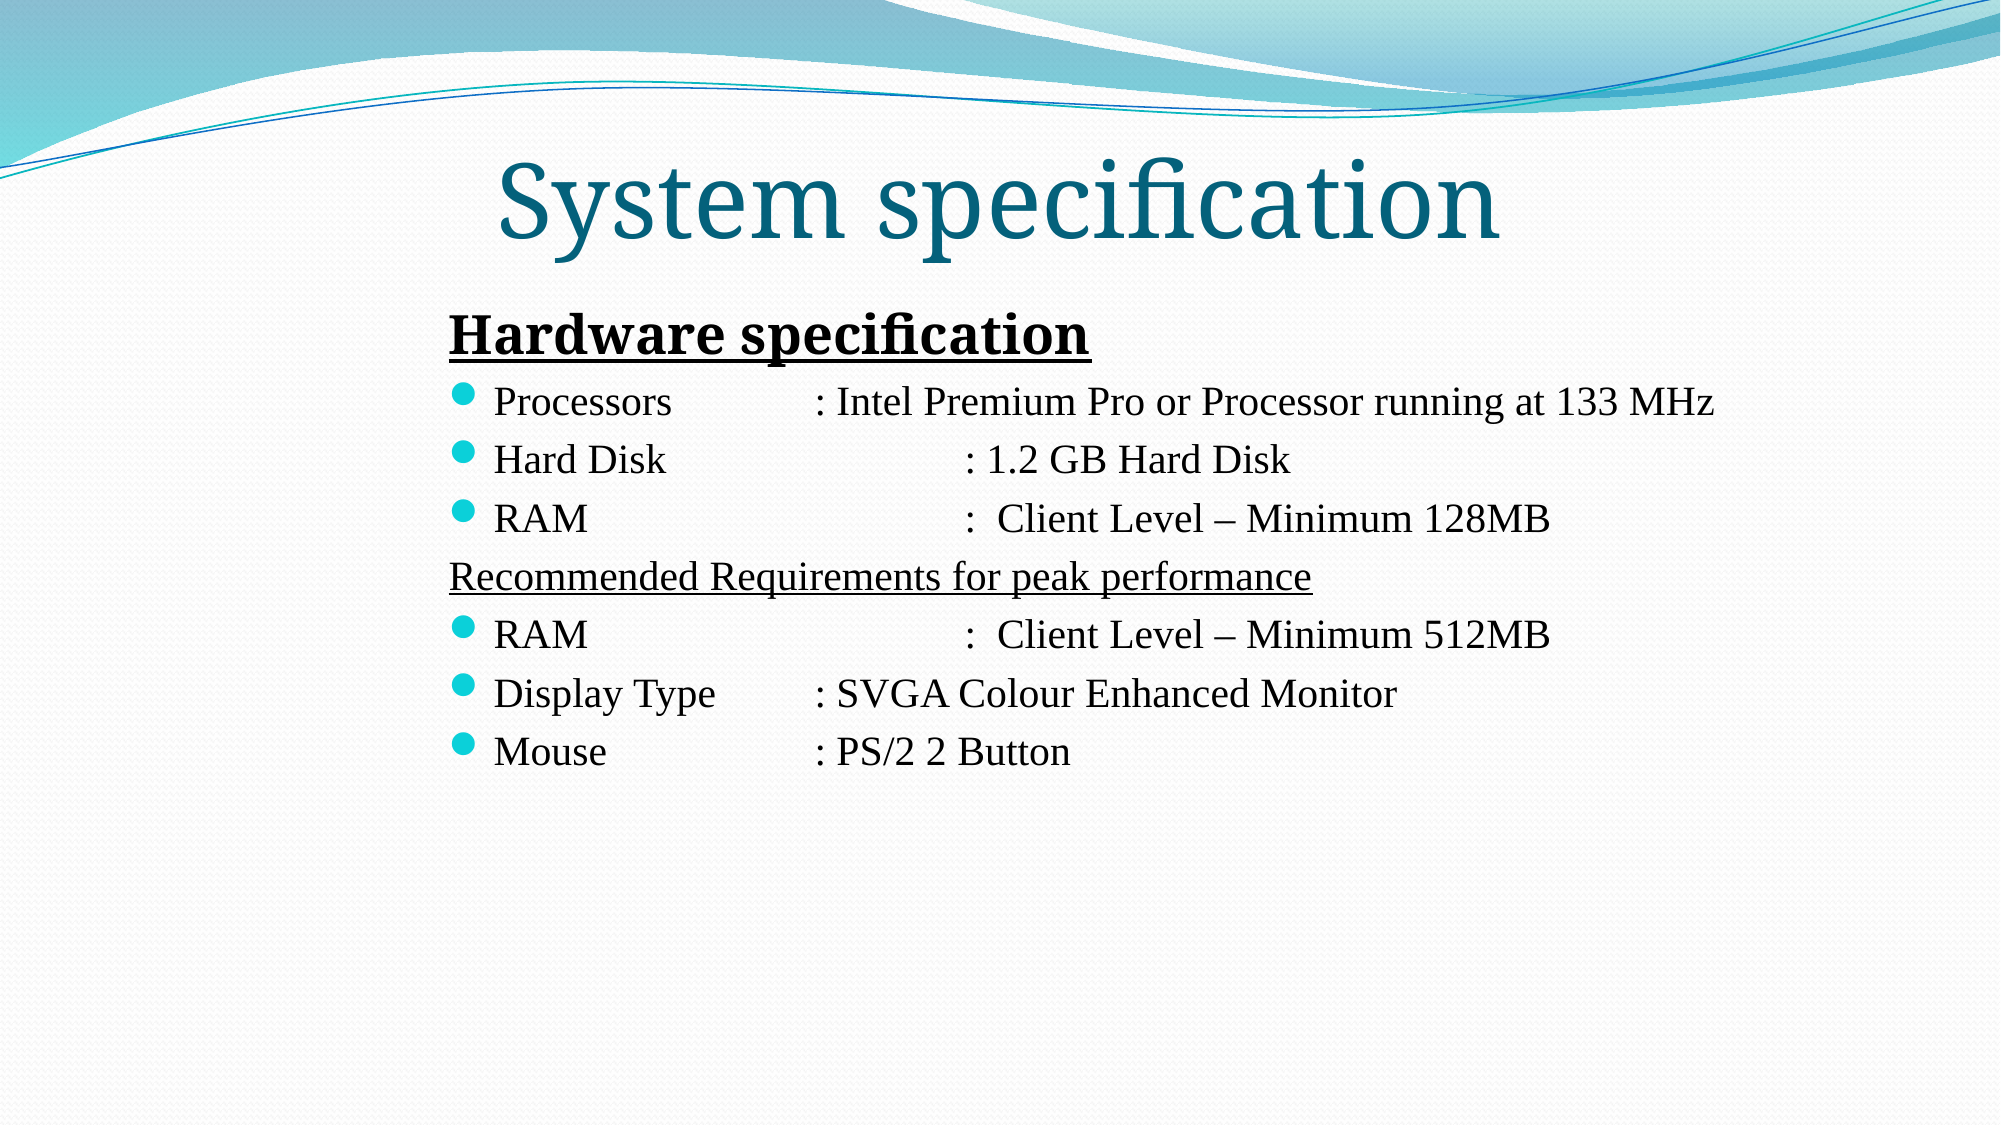

# System specification
Hardware specification
Processors 	  : Intel Premium Pro or Processor running at 133 MHz
Hard Disk	 	  : 1.2 GB Hard Disk
RAM      	 	  :  Client Level – Minimum 128MB
Recommended Requirements for peak performance
RAM      		  :  Client Level – Minimum 512MB
Display Type	  : SVGA Colour Enhanced Monitor
Mouse           	  : PS/2 2 Button